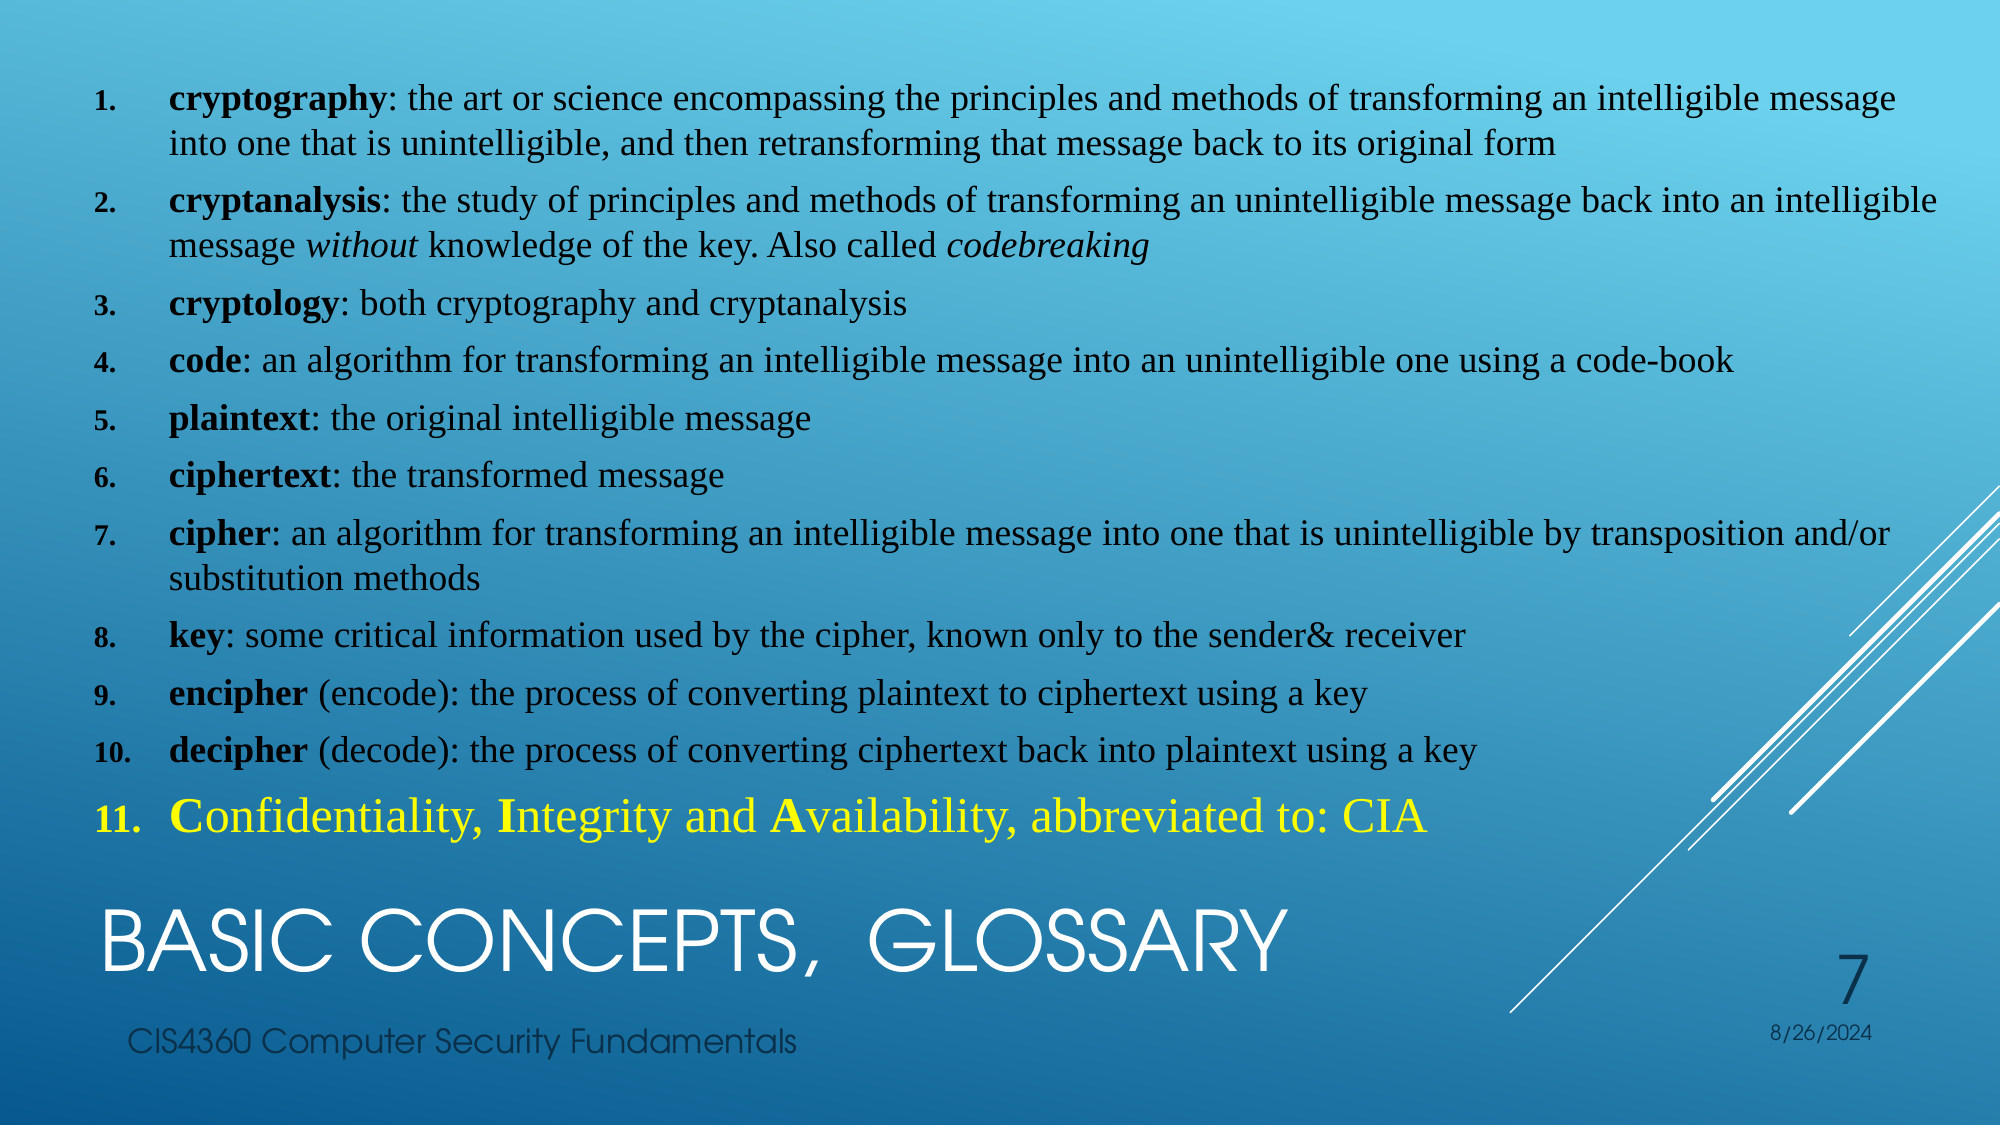

cryptography: the art or science encompassing the principles and methods of transforming an intelligible message into one that is unintelligible, and then retransforming that message back to its original form
cryptanalysis: the study of principles and methods of transforming an unintelligible message back into an intelligible message without knowledge of the key. Also called codebreaking
cryptology: both cryptography and cryptanalysis
code: an algorithm for transforming an intelligible message into an unintelligible one using a code-book
plaintext: the original intelligible message
ciphertext: the transformed message
cipher: an algorithm for transforming an intelligible message into one that is unintelligible by transposition and/or substitution methods
key: some critical information used by the cipher, known only to the sender& receiver
encipher (encode): the process of converting plaintext to ciphertext using a key
decipher (decode): the process of converting ciphertext back into plaintext using a key
Confidentiality, Integrity and Availability, abbreviated to: CIA
# Basic Concepts,  glossary
7
CIS4360 Computer Security Fundamentals
8/26/2024